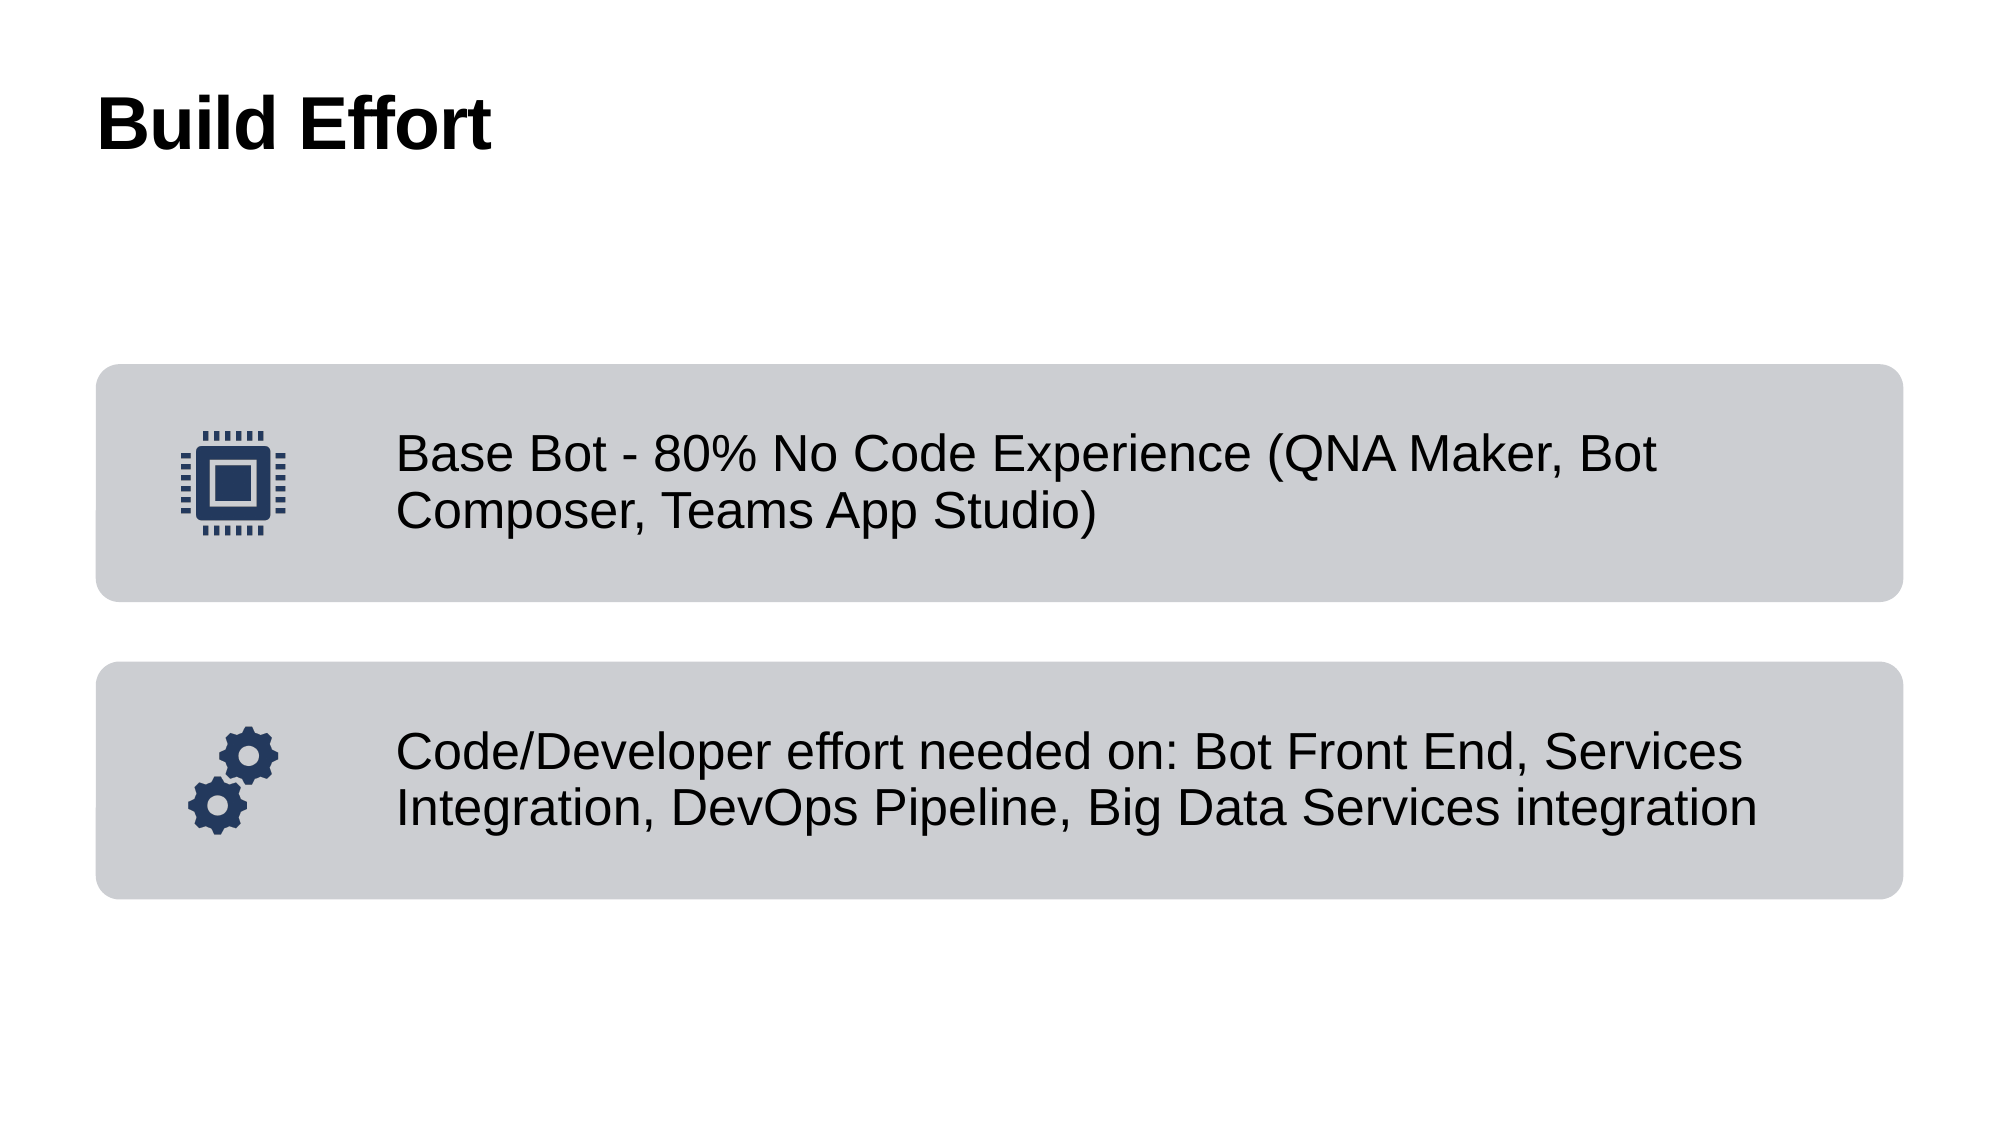

# Build Effort
Base Bot - 80% No Code Experience (QNA Maker, Bot Composer, Teams App Studio)
Code/Developer effort needed on: Bot Front End, Services Integration, DevOps Pipeline, Big Data Services integration